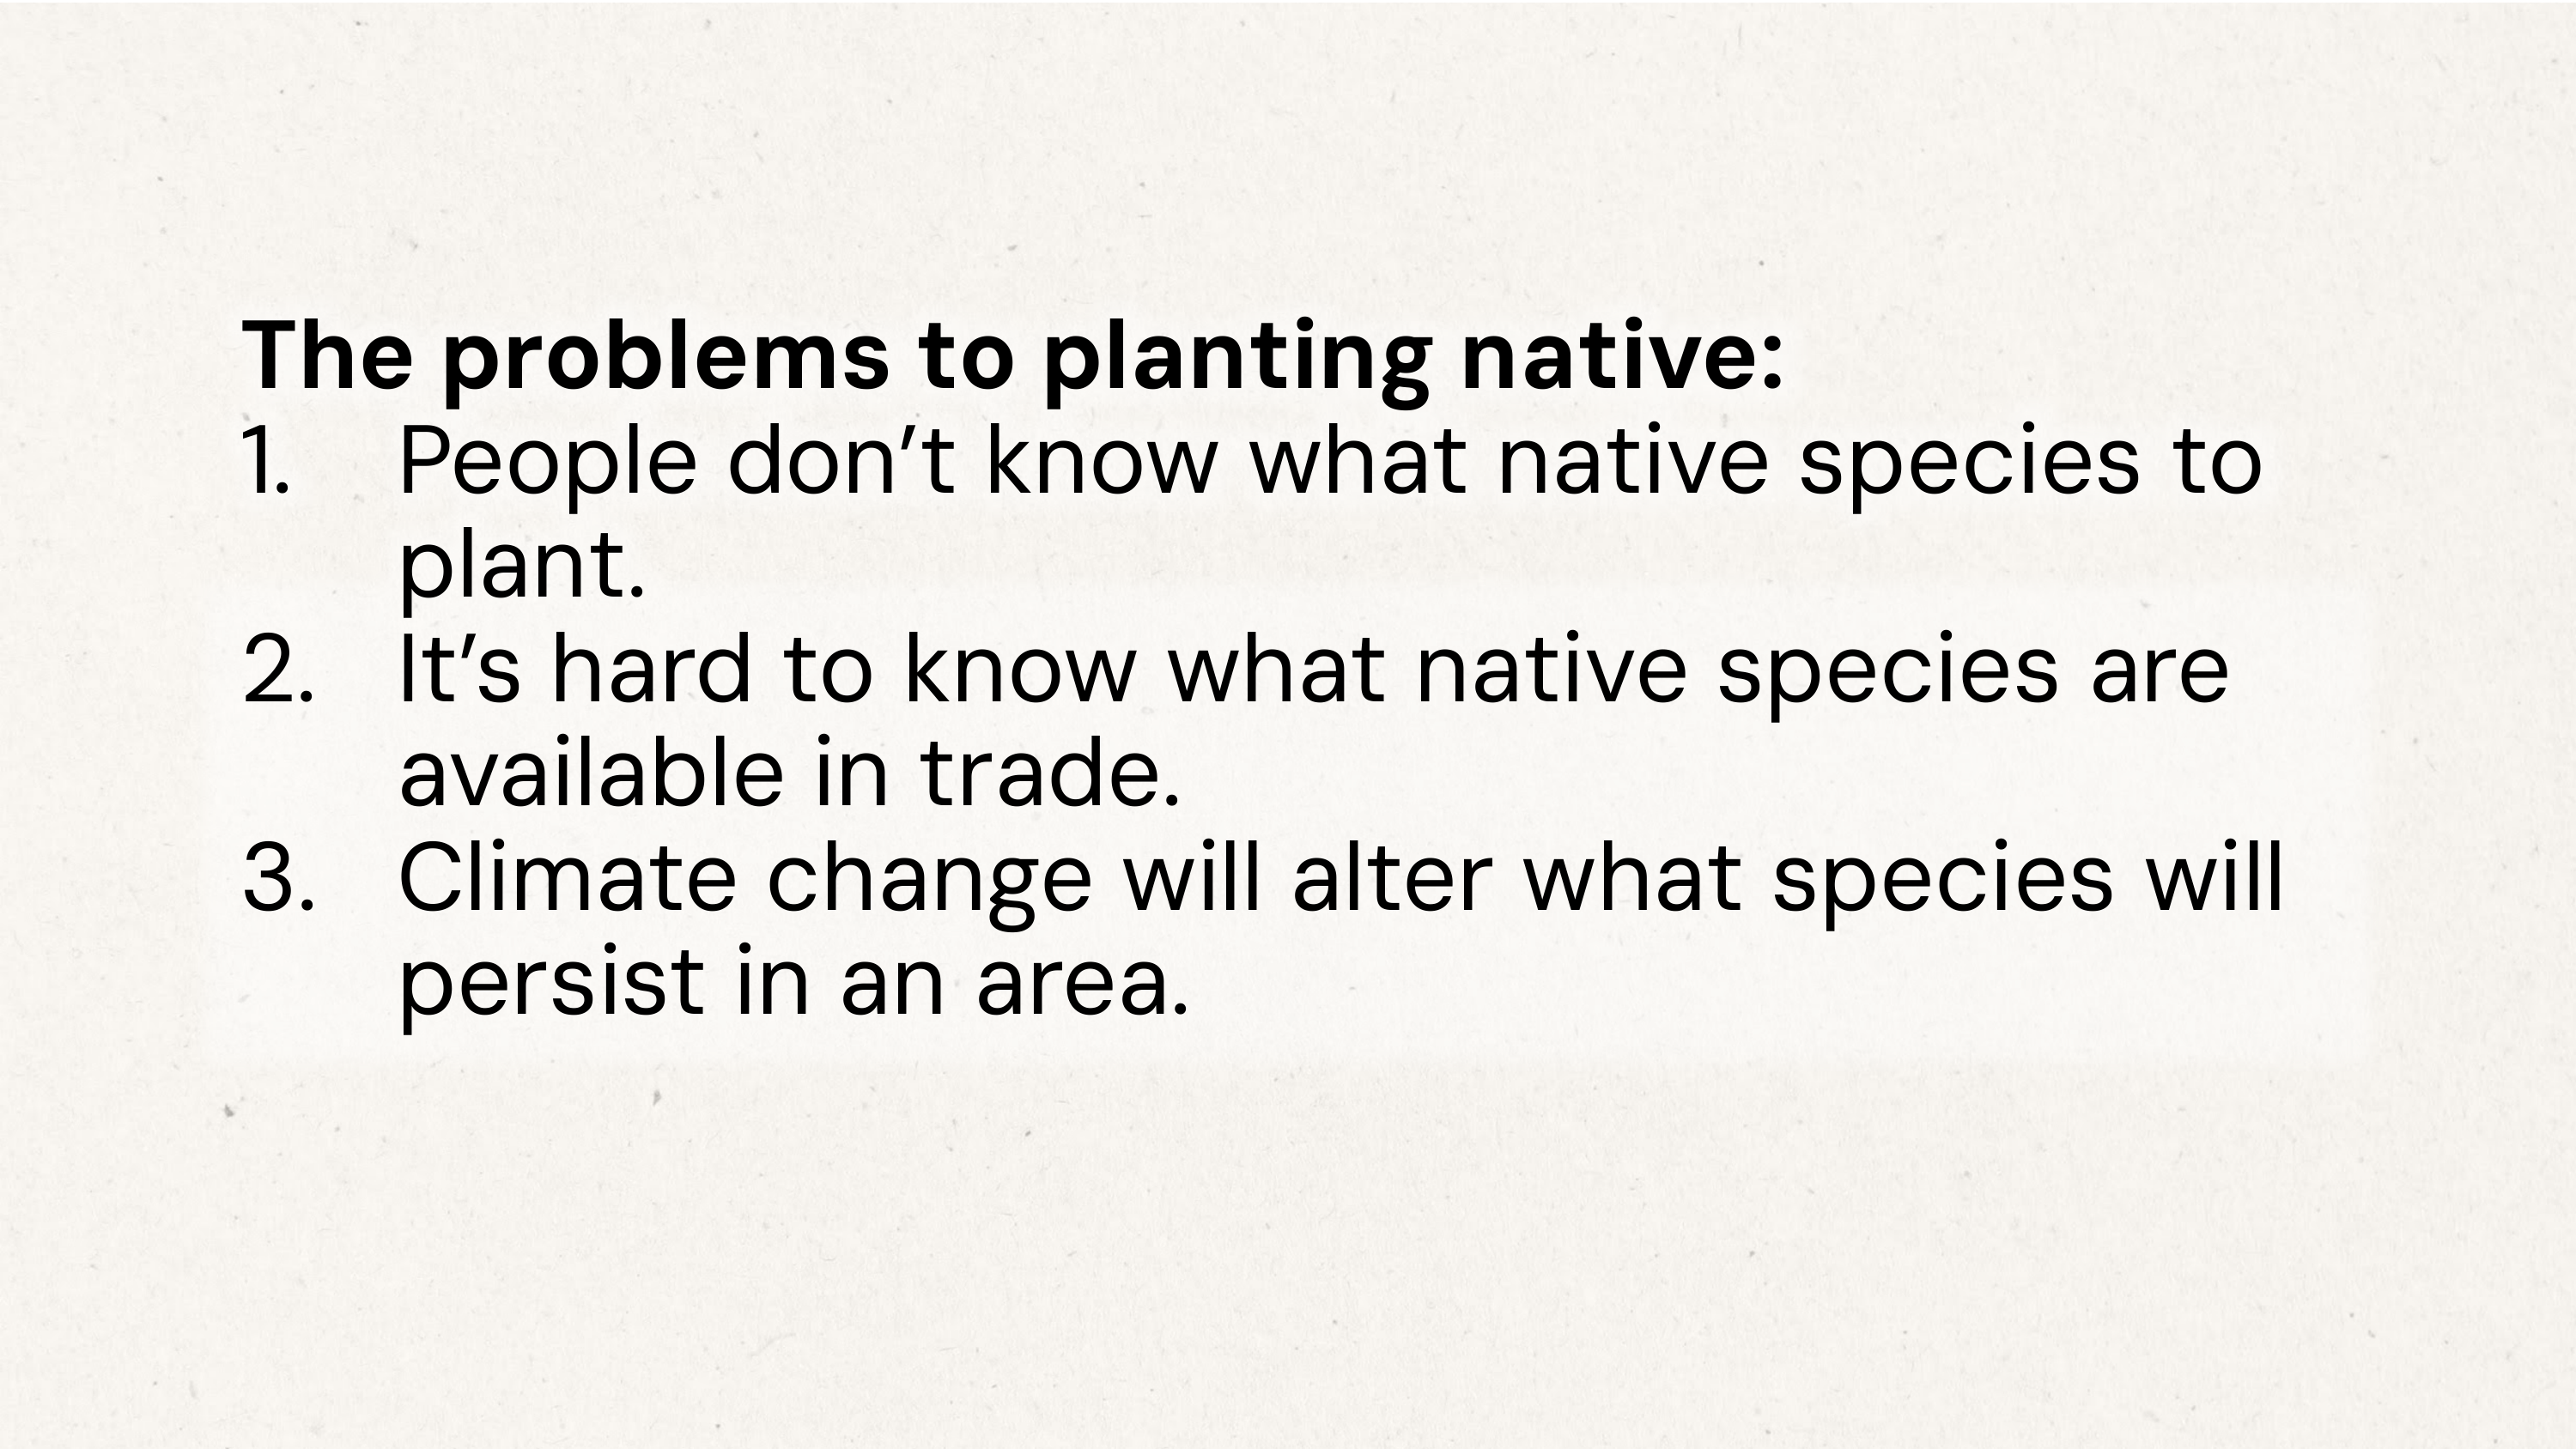

The problems to planting native:
People don’t know what native species to plant.
It’s hard to know what native species are available in trade.
Climate change will alter what species will persist in an area.